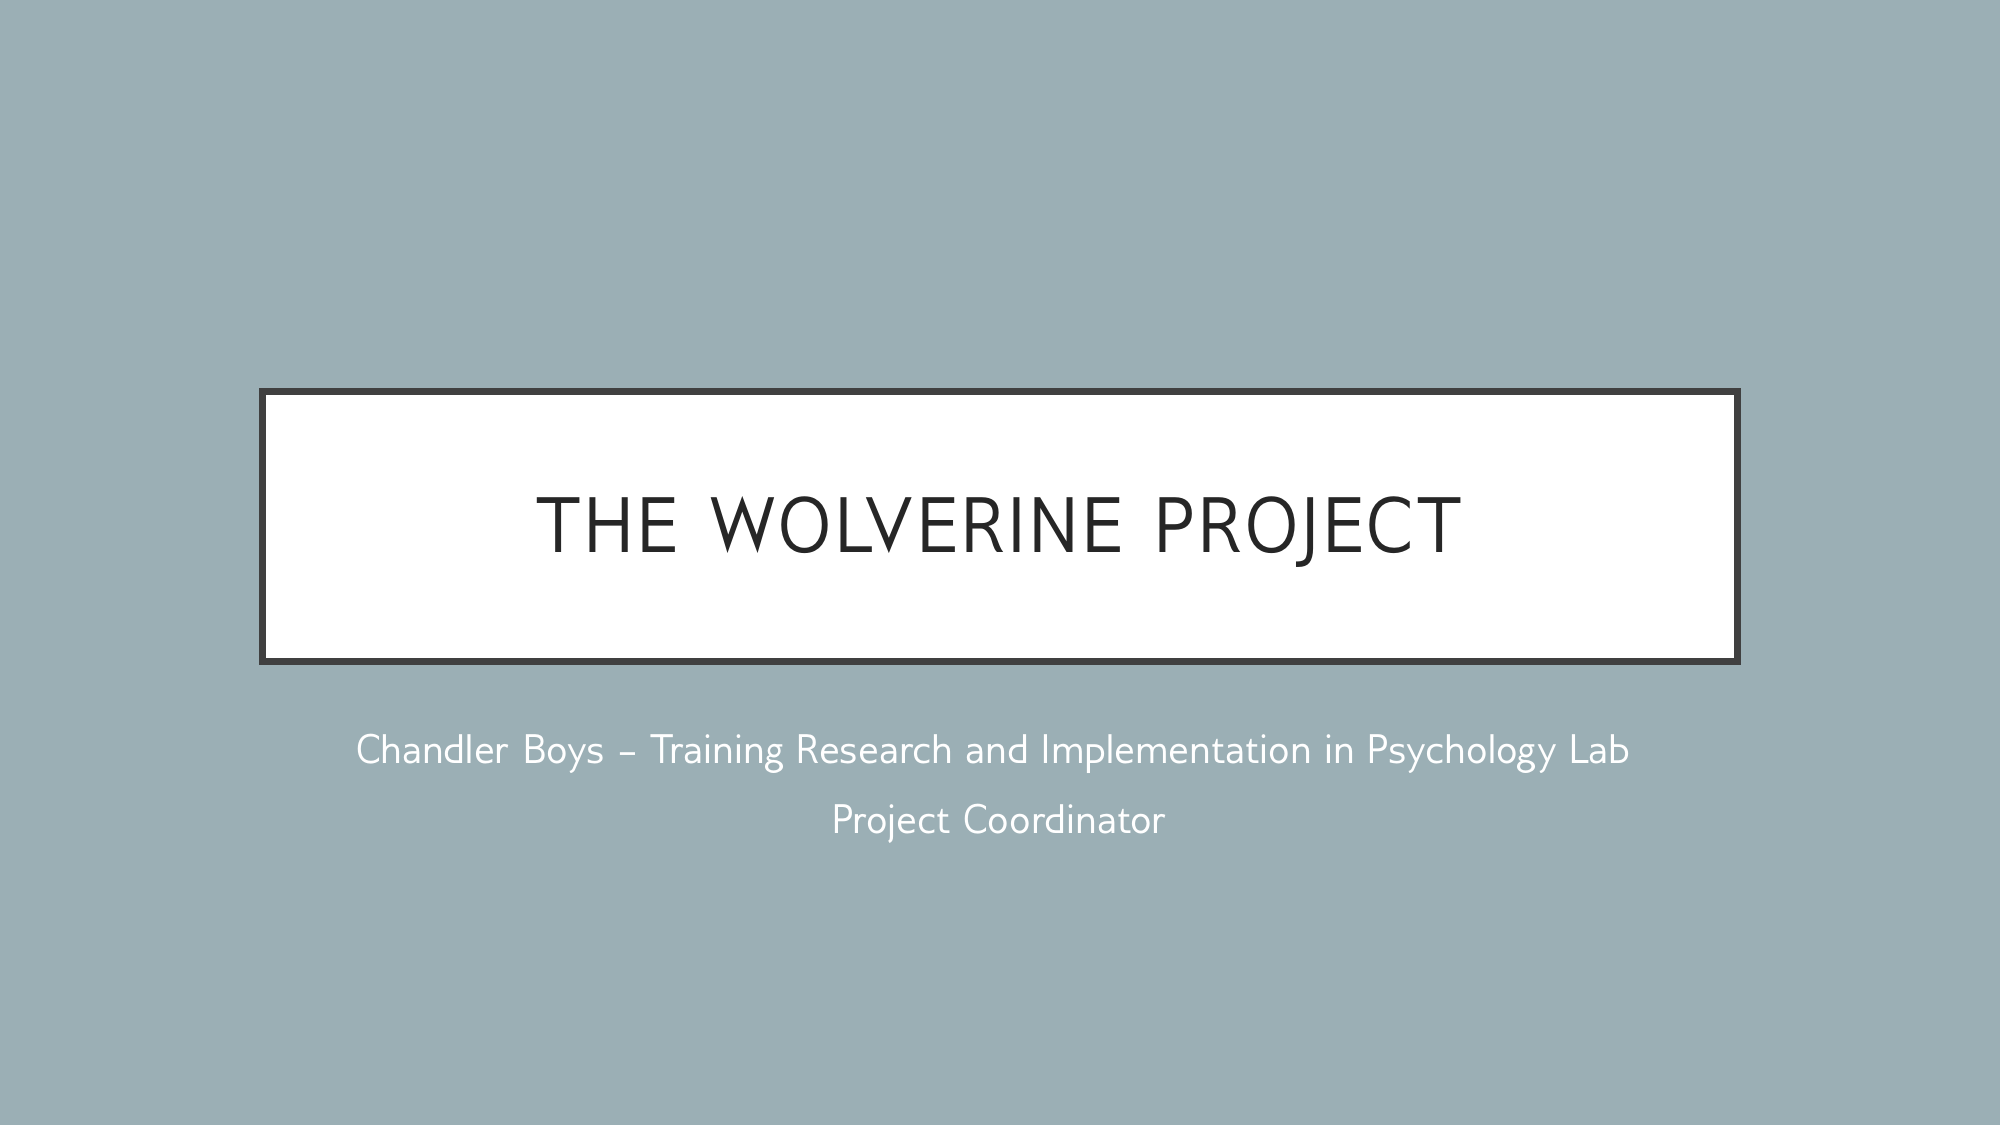

# The wolverine project
Chandler Boys – Training Research and Implementation in Psychology Lab
Project Coordinator